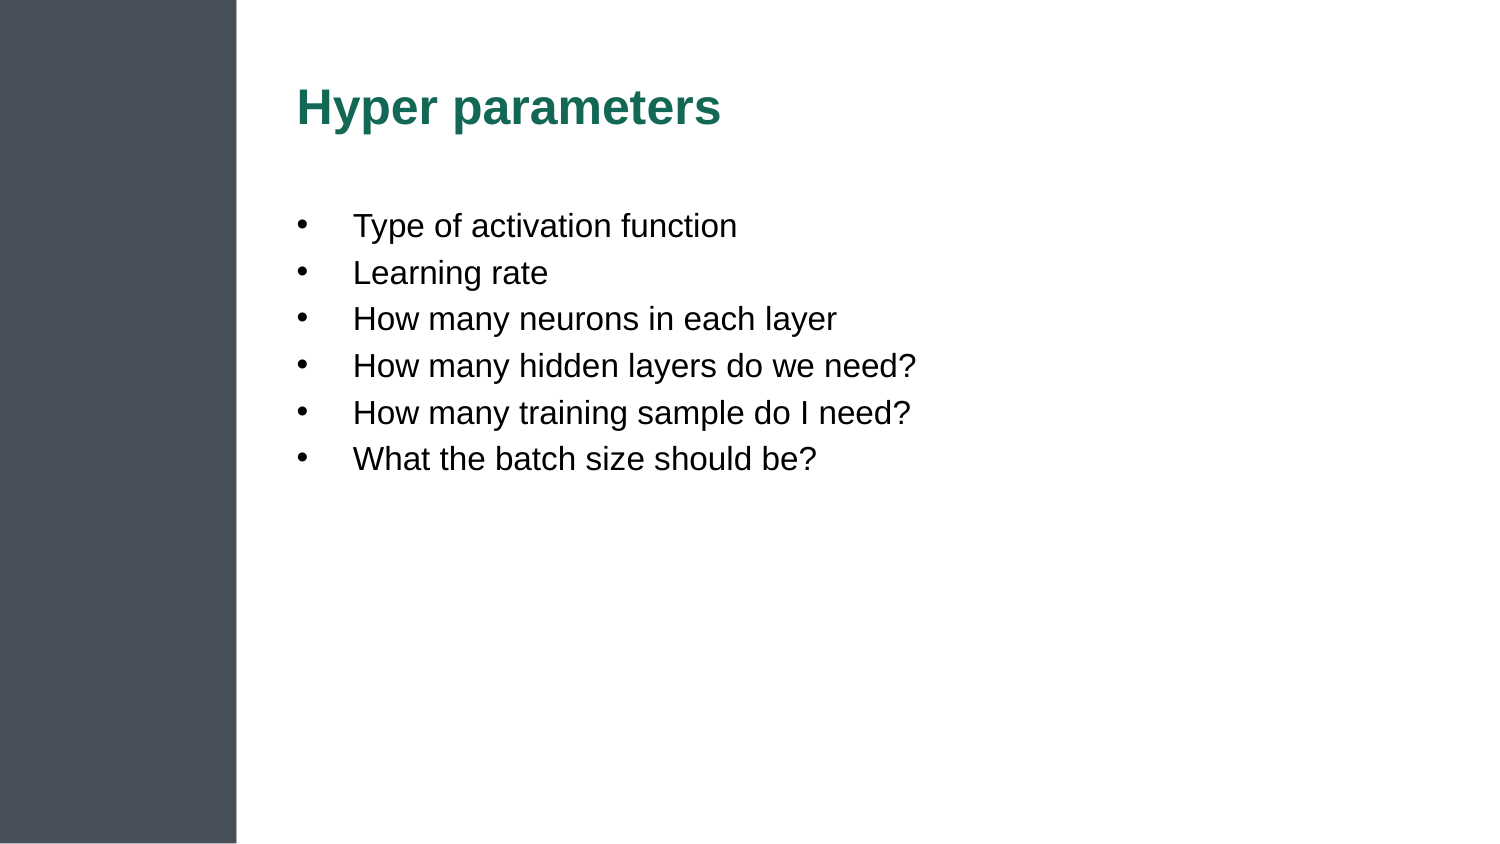

# Hyper parameters
Type of activation function
Learning rate
How many neurons in each layer
How many hidden layers do we need?
How many training sample do I need?
What the batch size should be?